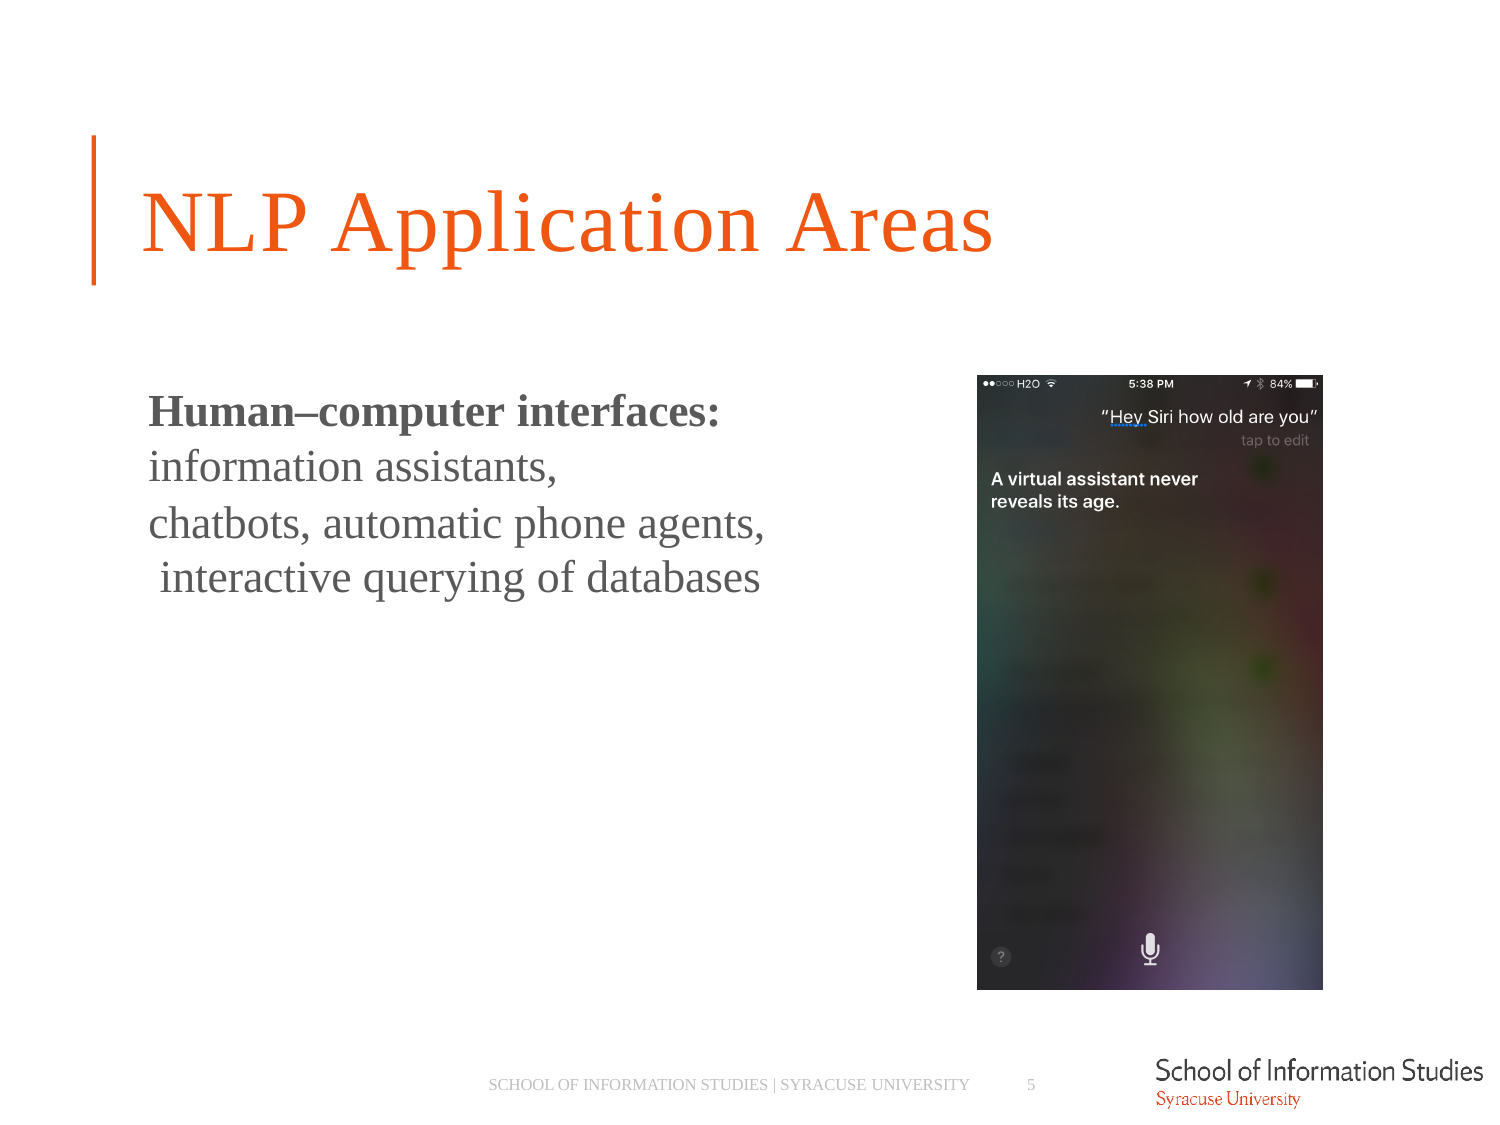

# NLP Application Areas

Human–computer interfaces:
information assistants,
chatbots, automatic phone agents,  interactive querying of databases
SCHOOL OF INFORMATION STUDIES | SYRACUSE UNIVERSITY
5